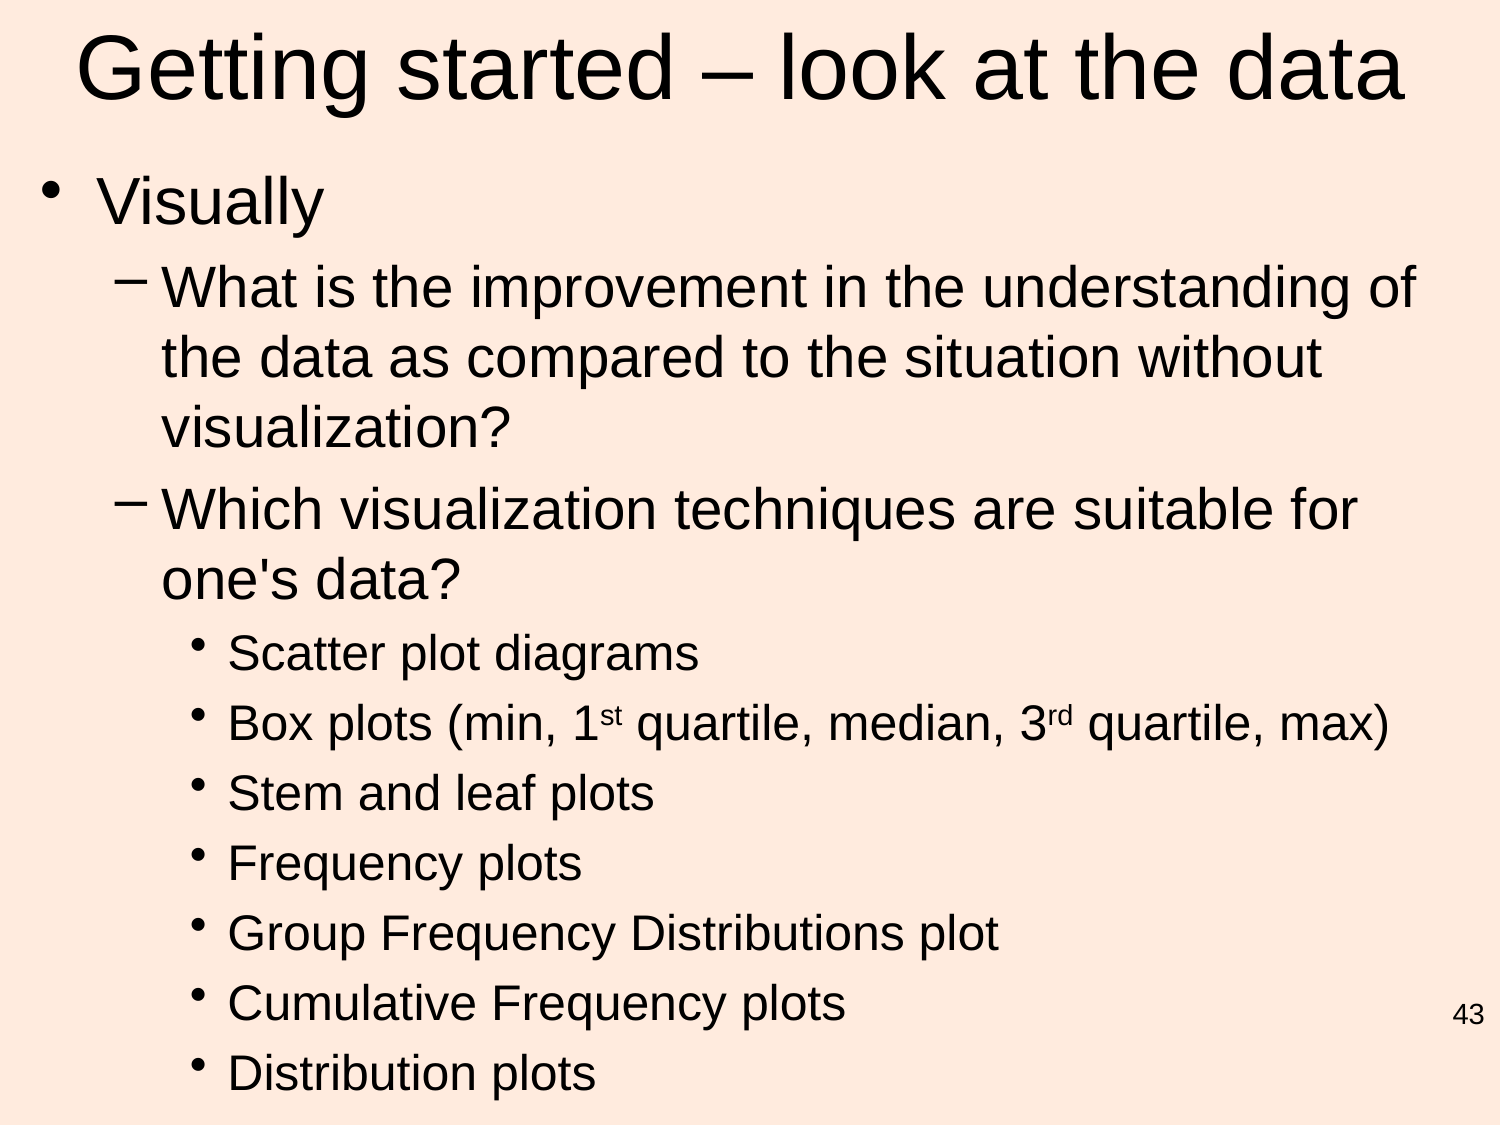

# Getting started – look at the data
Visually
What is the improvement in the understanding of the data as compared to the situation without visualization?
Which visualization techniques are suitable for one's data?
Scatter plot diagrams
Box plots (min, 1st quartile, median, 3rd quartile, max)
Stem and leaf plots
Frequency plots
Group Frequency Distributions plot
Cumulative Frequency plots
Distribution plots
43